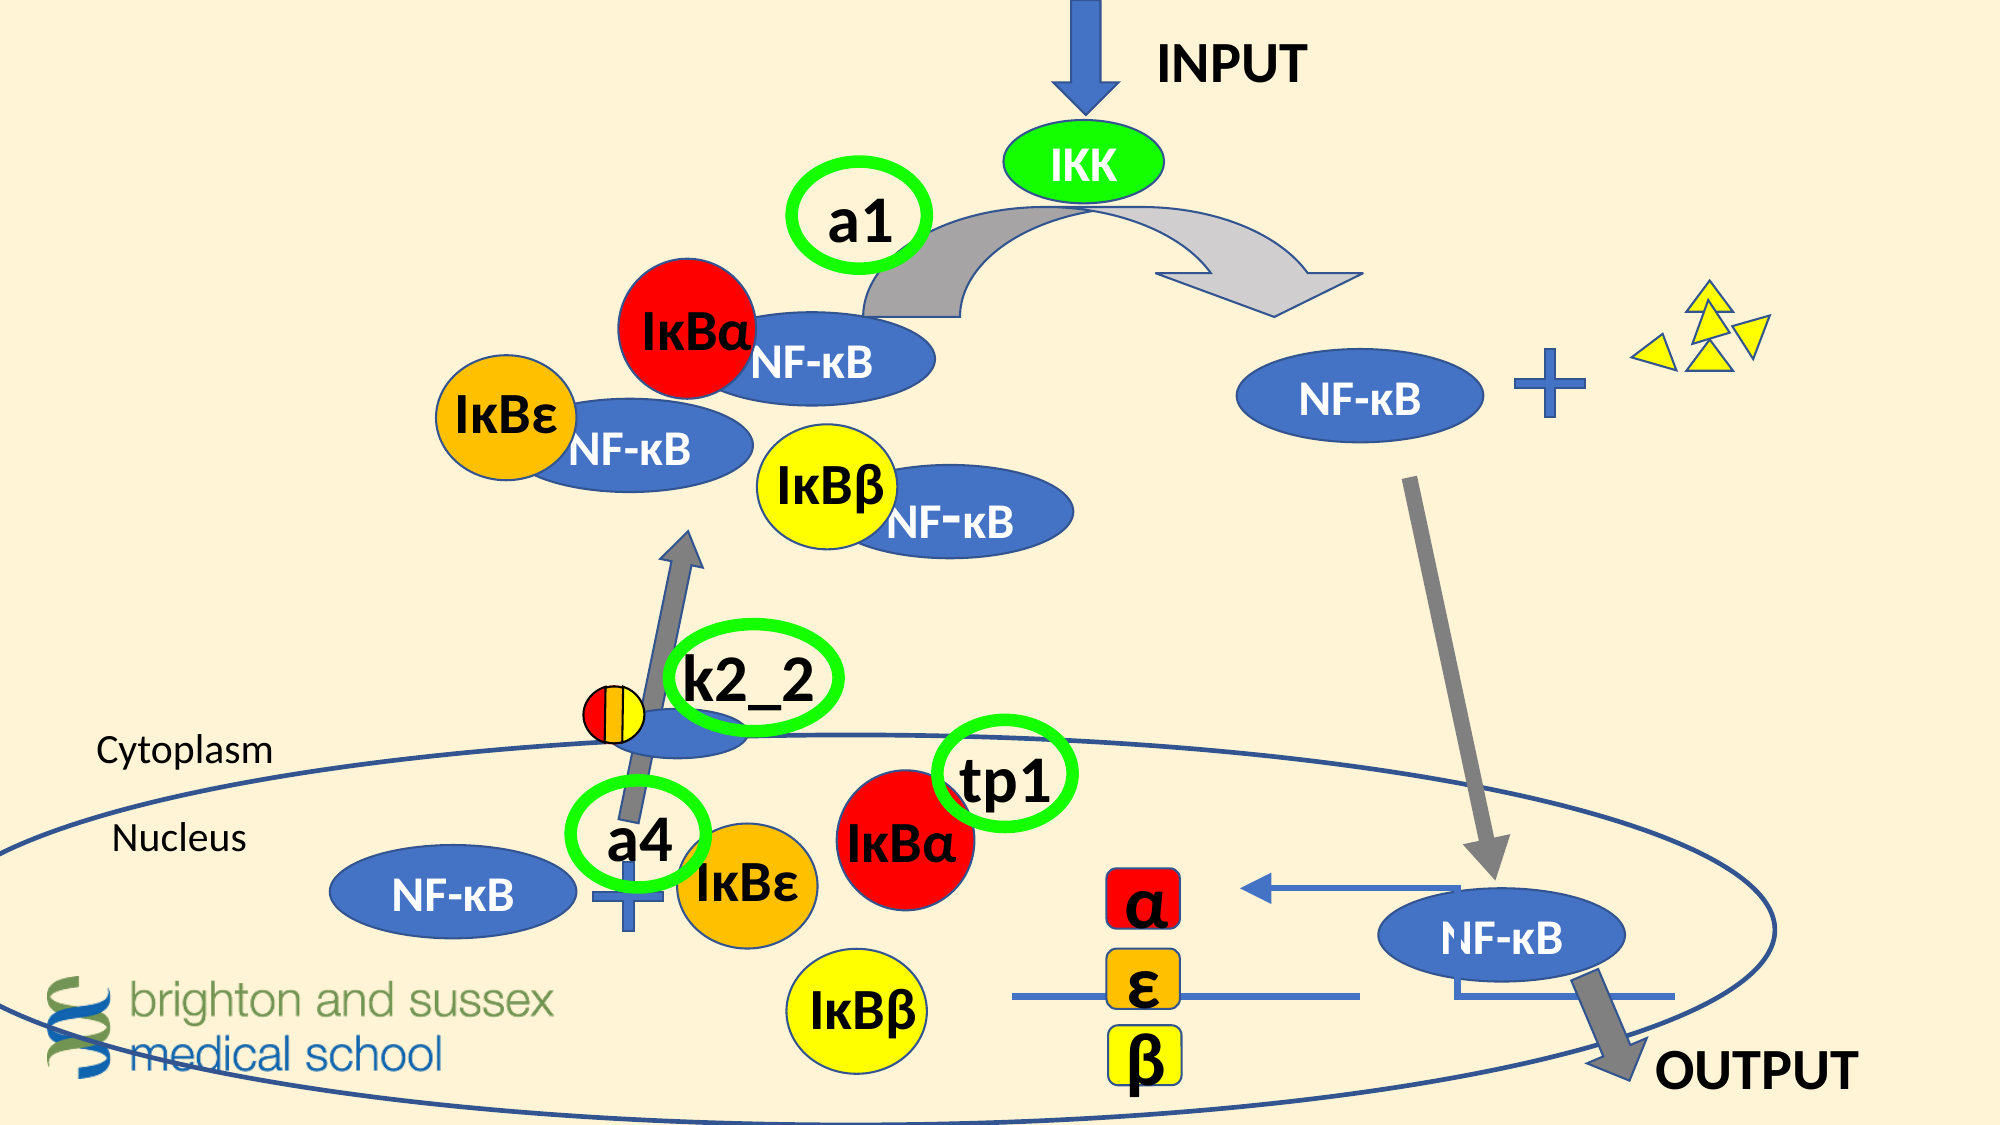

INPUT
IKK

a1

IκBα

NF-κB

NF-κB

IκBε
NF-κB

IκBβ
NF-κB

k2_2

Cytoplasm

tp1

IκBα

a4
Nucleus

IκBε
NF-κB

α
NF-κB
ε

IκBβ

OUTPUT
β